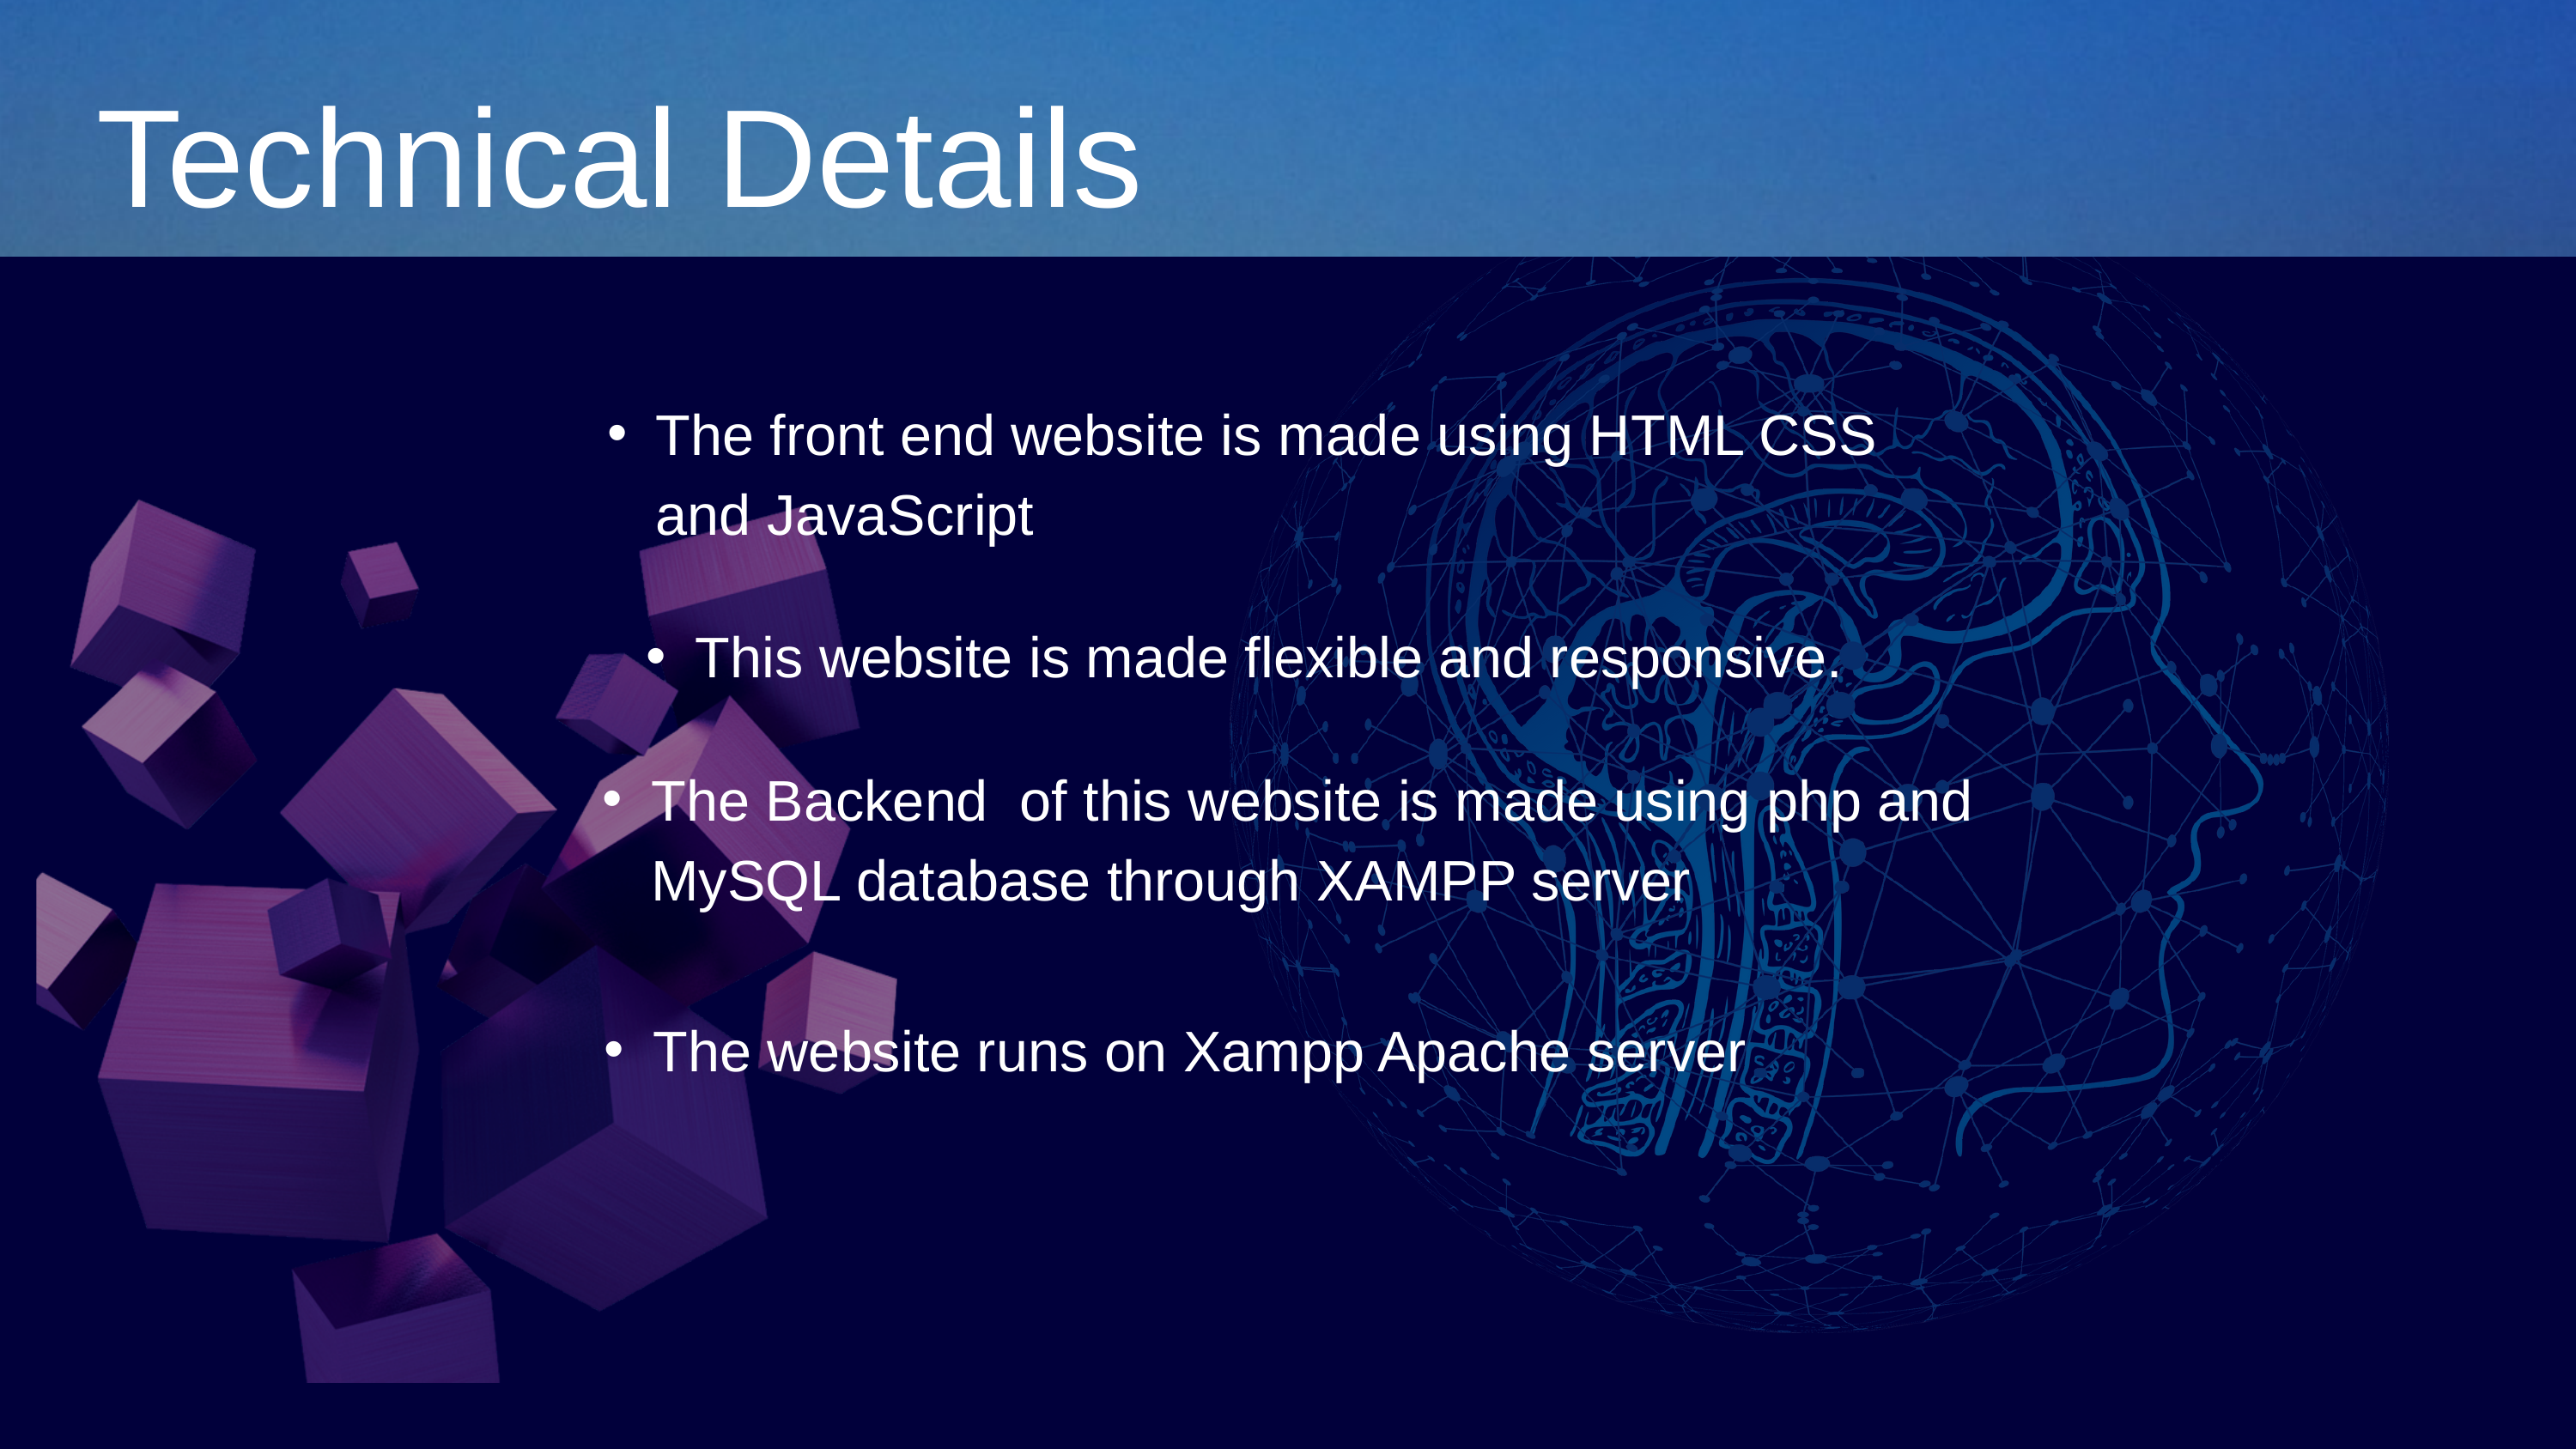

Technical Details
Technical Details

The front end website is made using HTML CSS and JavaScript

This website is made flexible and responsive.
The Backend  of this website is made using php and MySQL database through XAMPP server
The website runs on Xampp Apache server